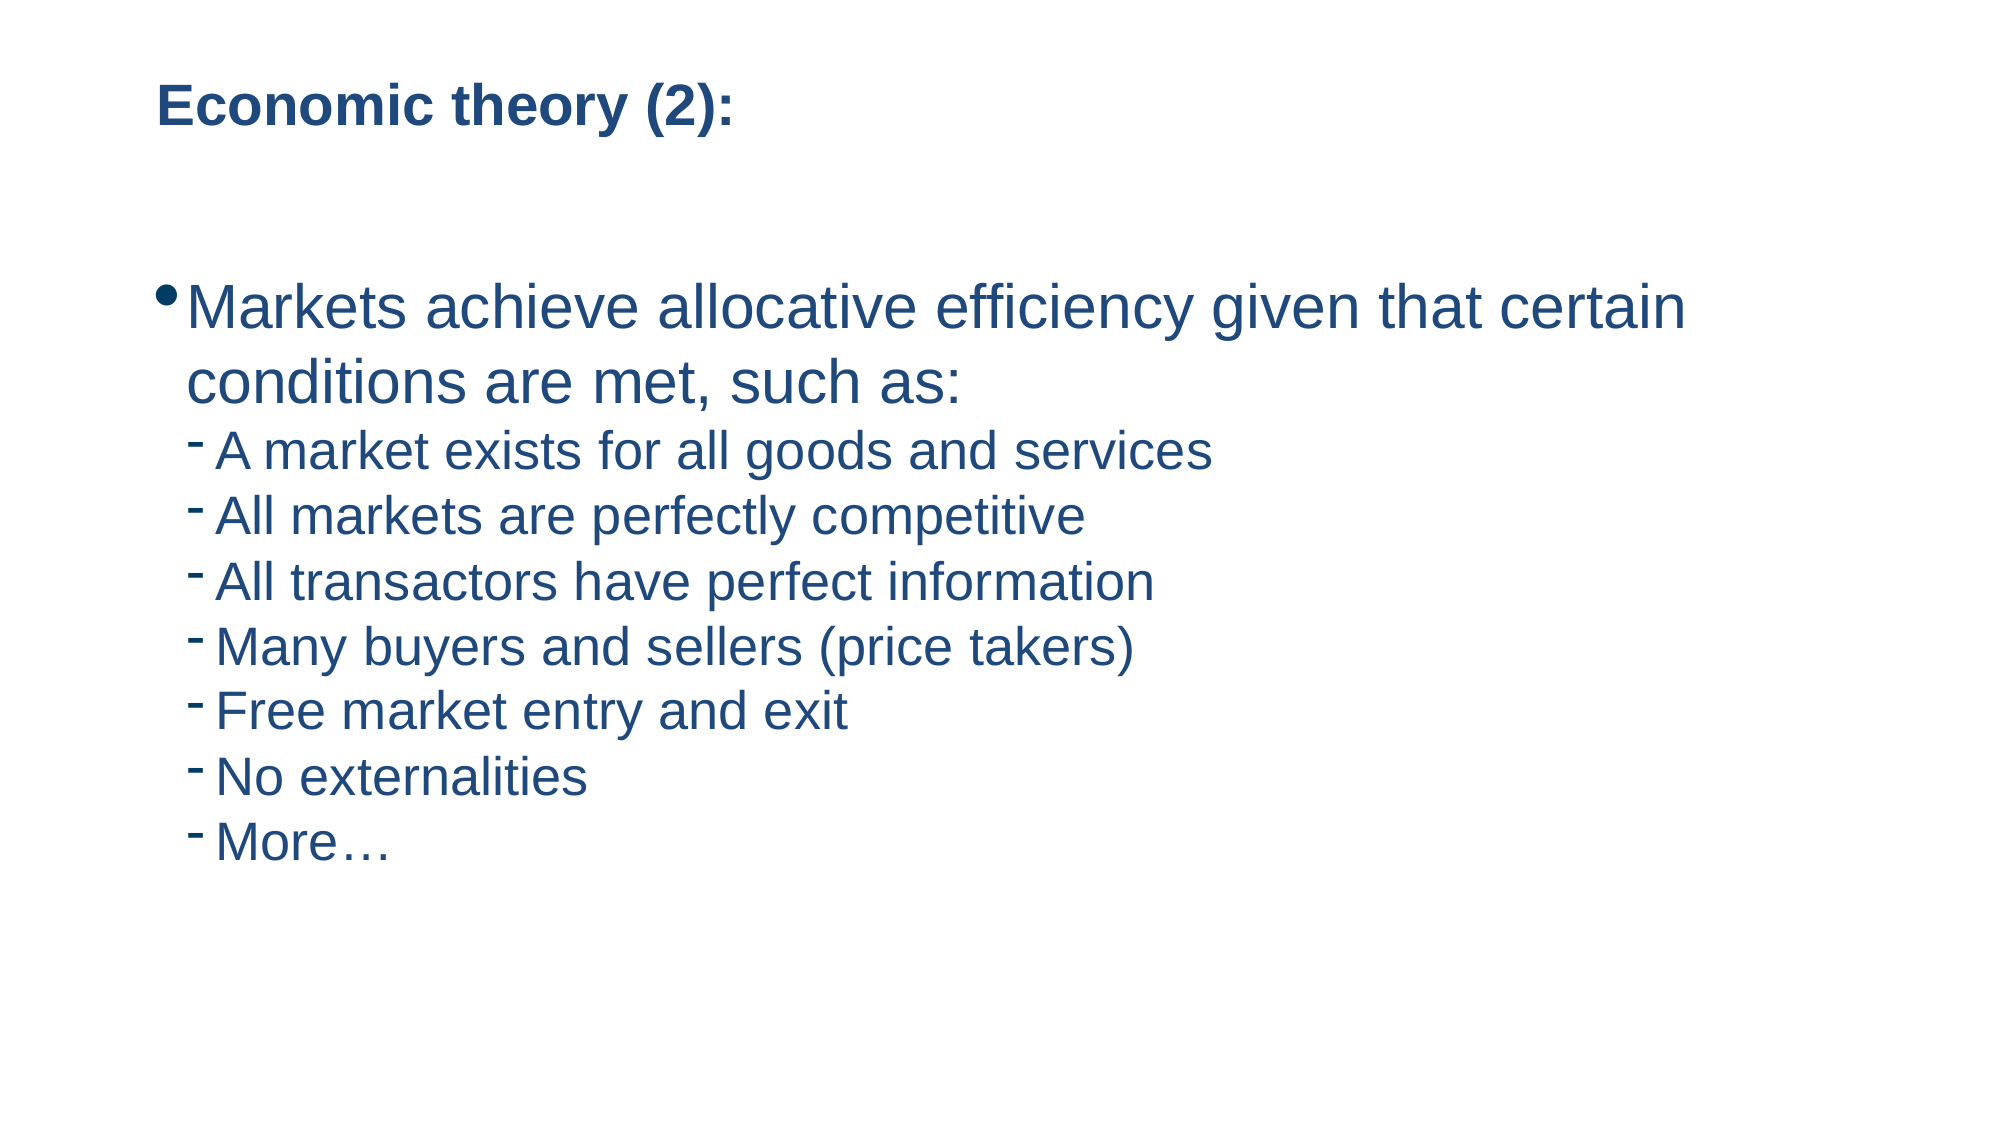

# Economic theory (2):
Markets achieve allocative efficiency given that certain conditions are met, such as:
A market exists for all goods and services
All markets are perfectly competitive
All transactors have perfect information
Many buyers and sellers (price takers)
Free market entry and exit
No externalities
More…